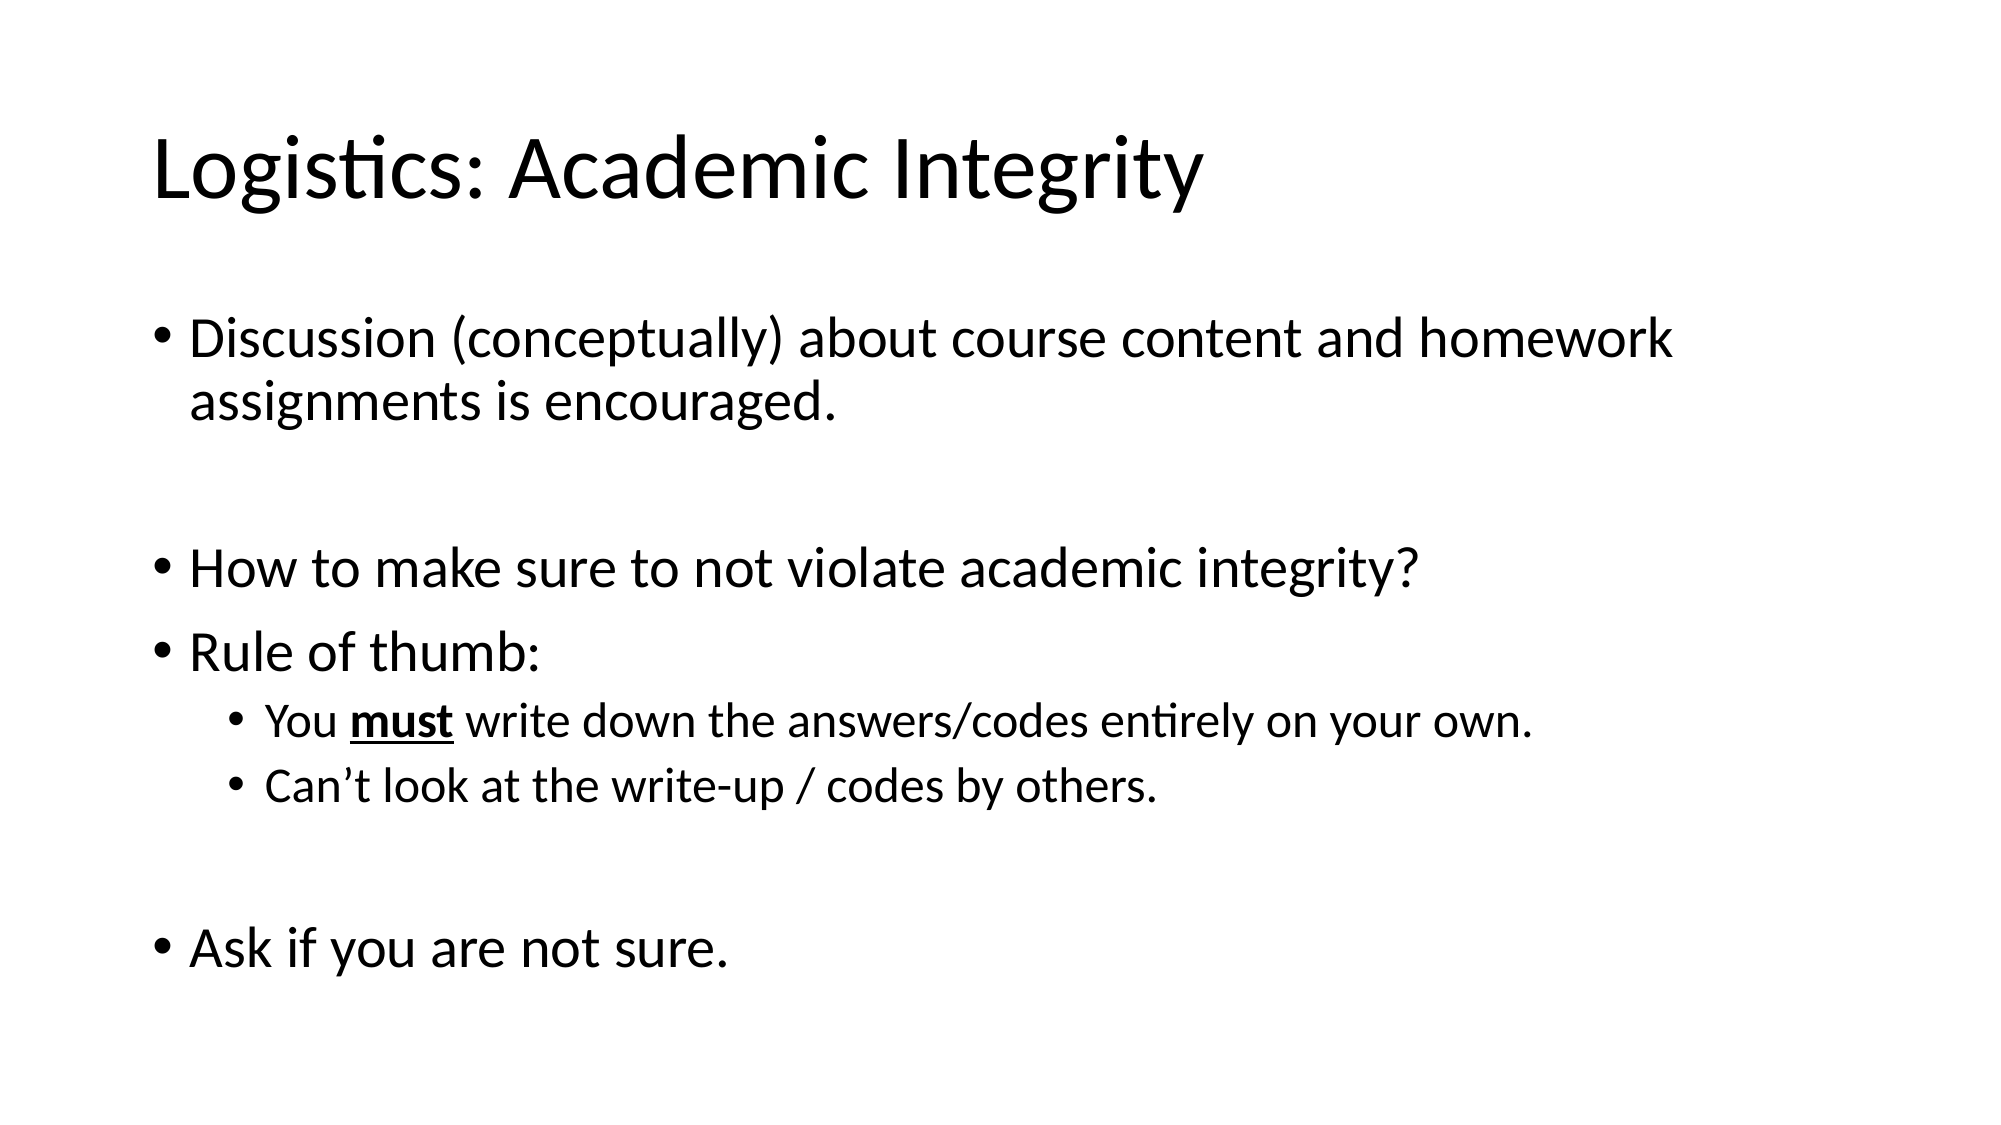

# Logistics: Academic Integrity
Discussion (conceptually) about course content and homework assignments is encouraged.

How to make sure to not violate academic integrity?
Rule of thumb:
You must write down the answers/codes entirely on your own.
Can’t look at the write-up / codes by others.

Ask if you are not sure.